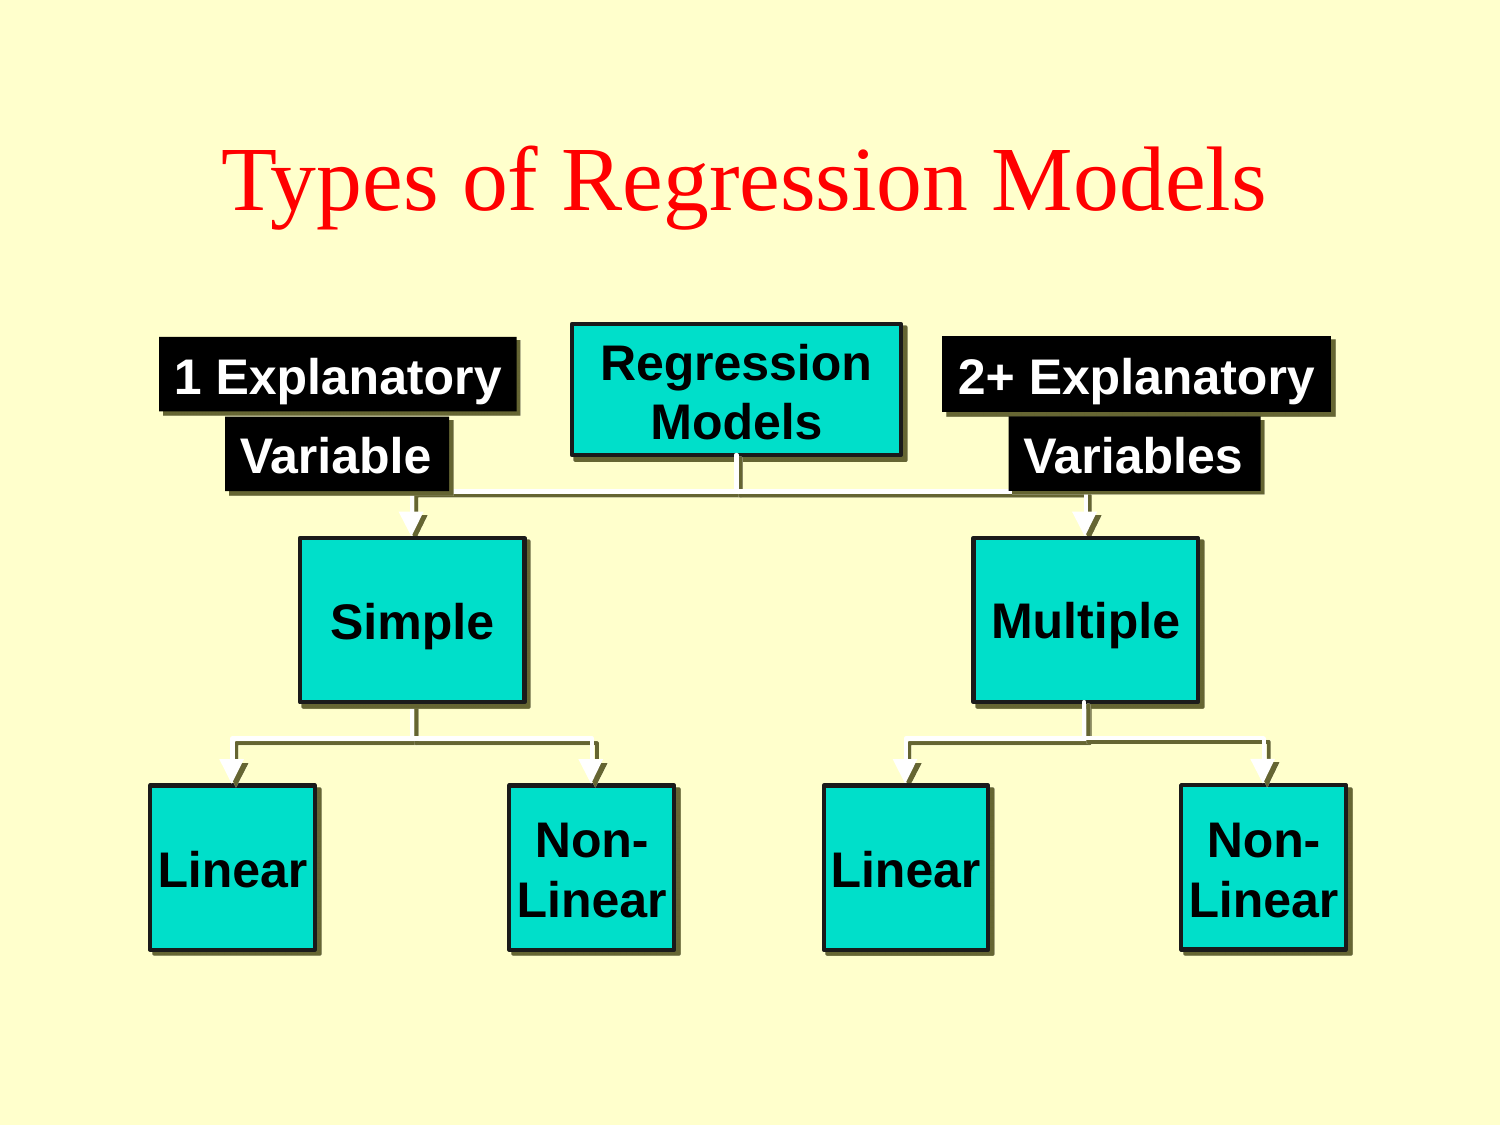

Types of Regression Models
Regression

1 Explanatory
2+ Explanatory
Models
Variables
Variable

Multiple
Simple

Non-
Non-
Linear
Linear
Linear
Linear